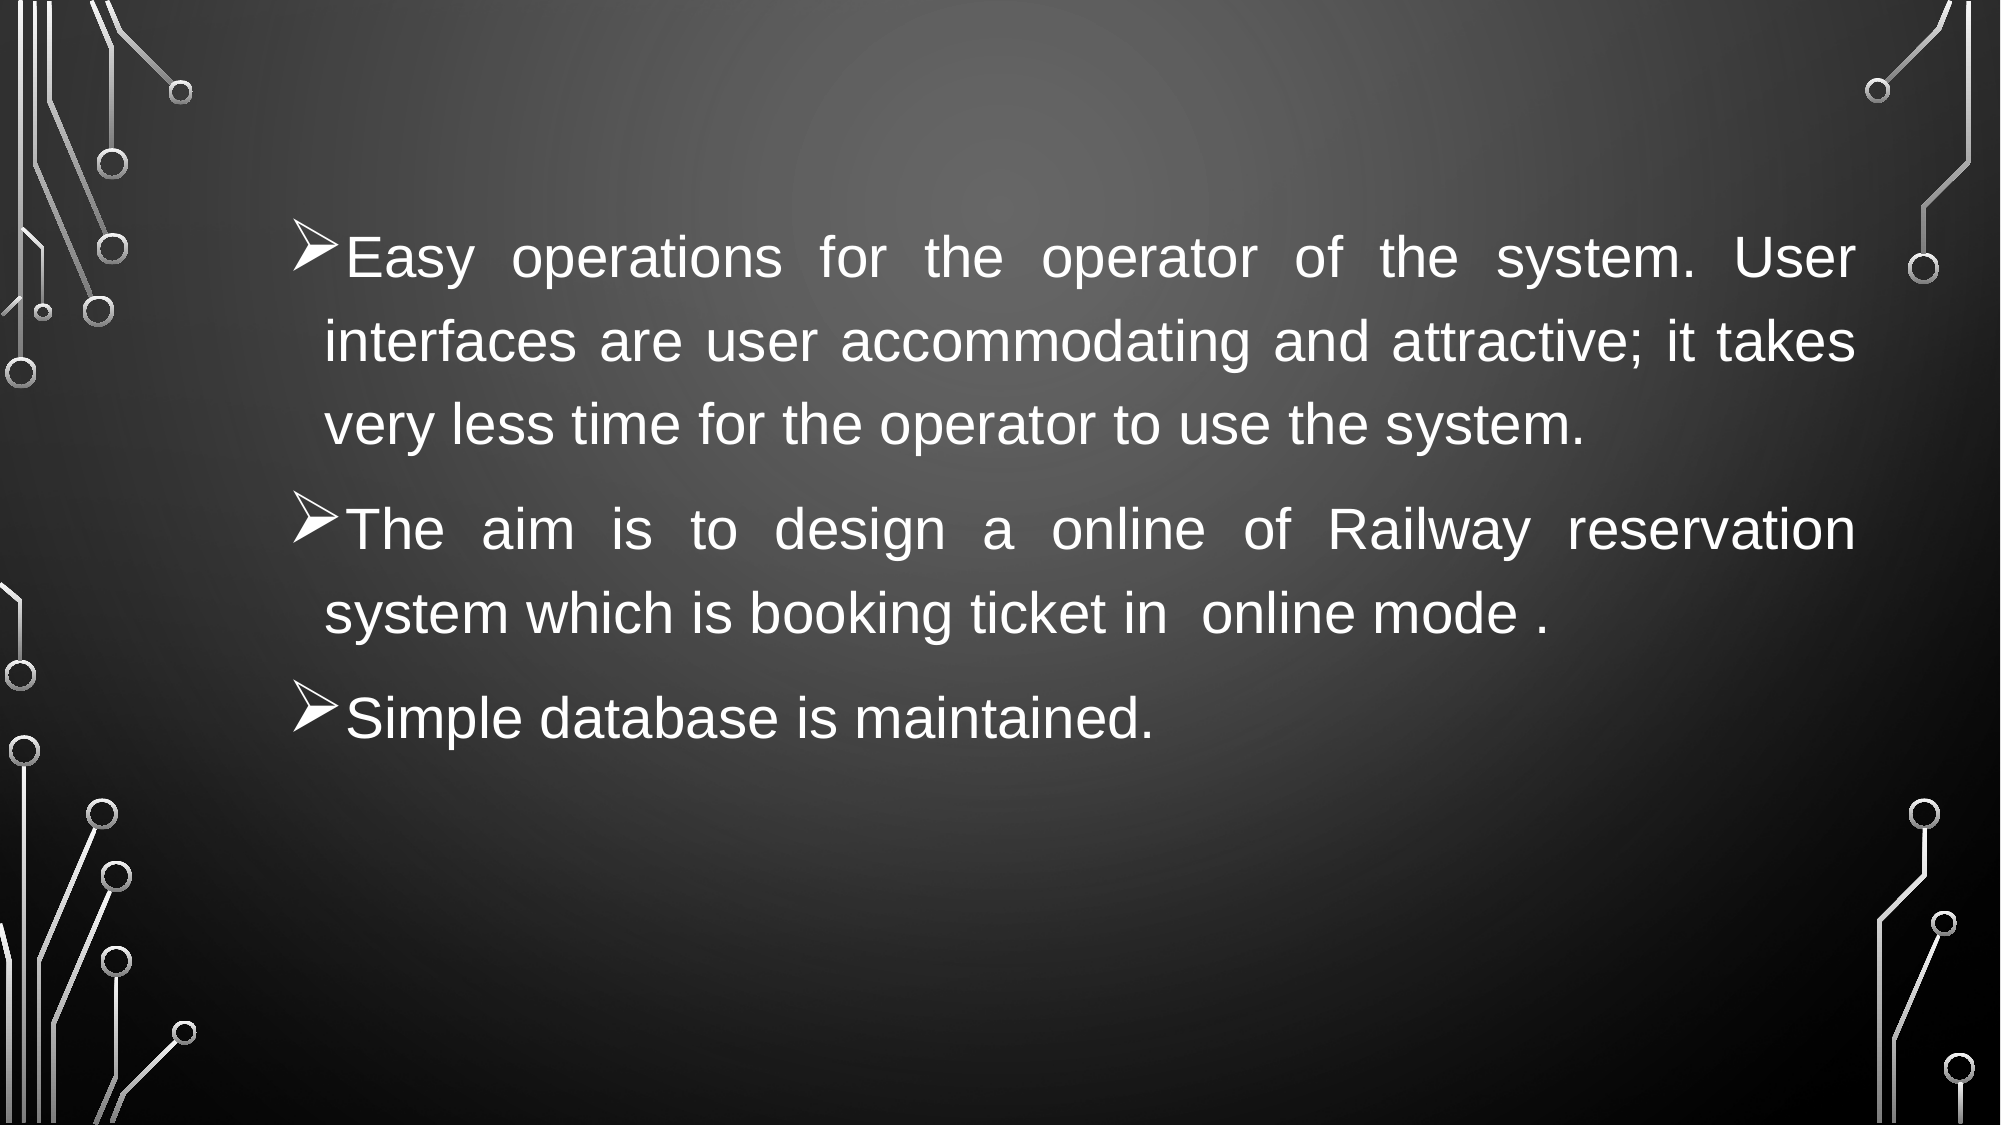

Easy operations for the operator of the system. User interfaces are user accommodating and attractive; it takes very less time for the operator to use the system.
The aim is to design a online of Railway reservation system which is booking ticket in  online mode .
Simple database is maintained.